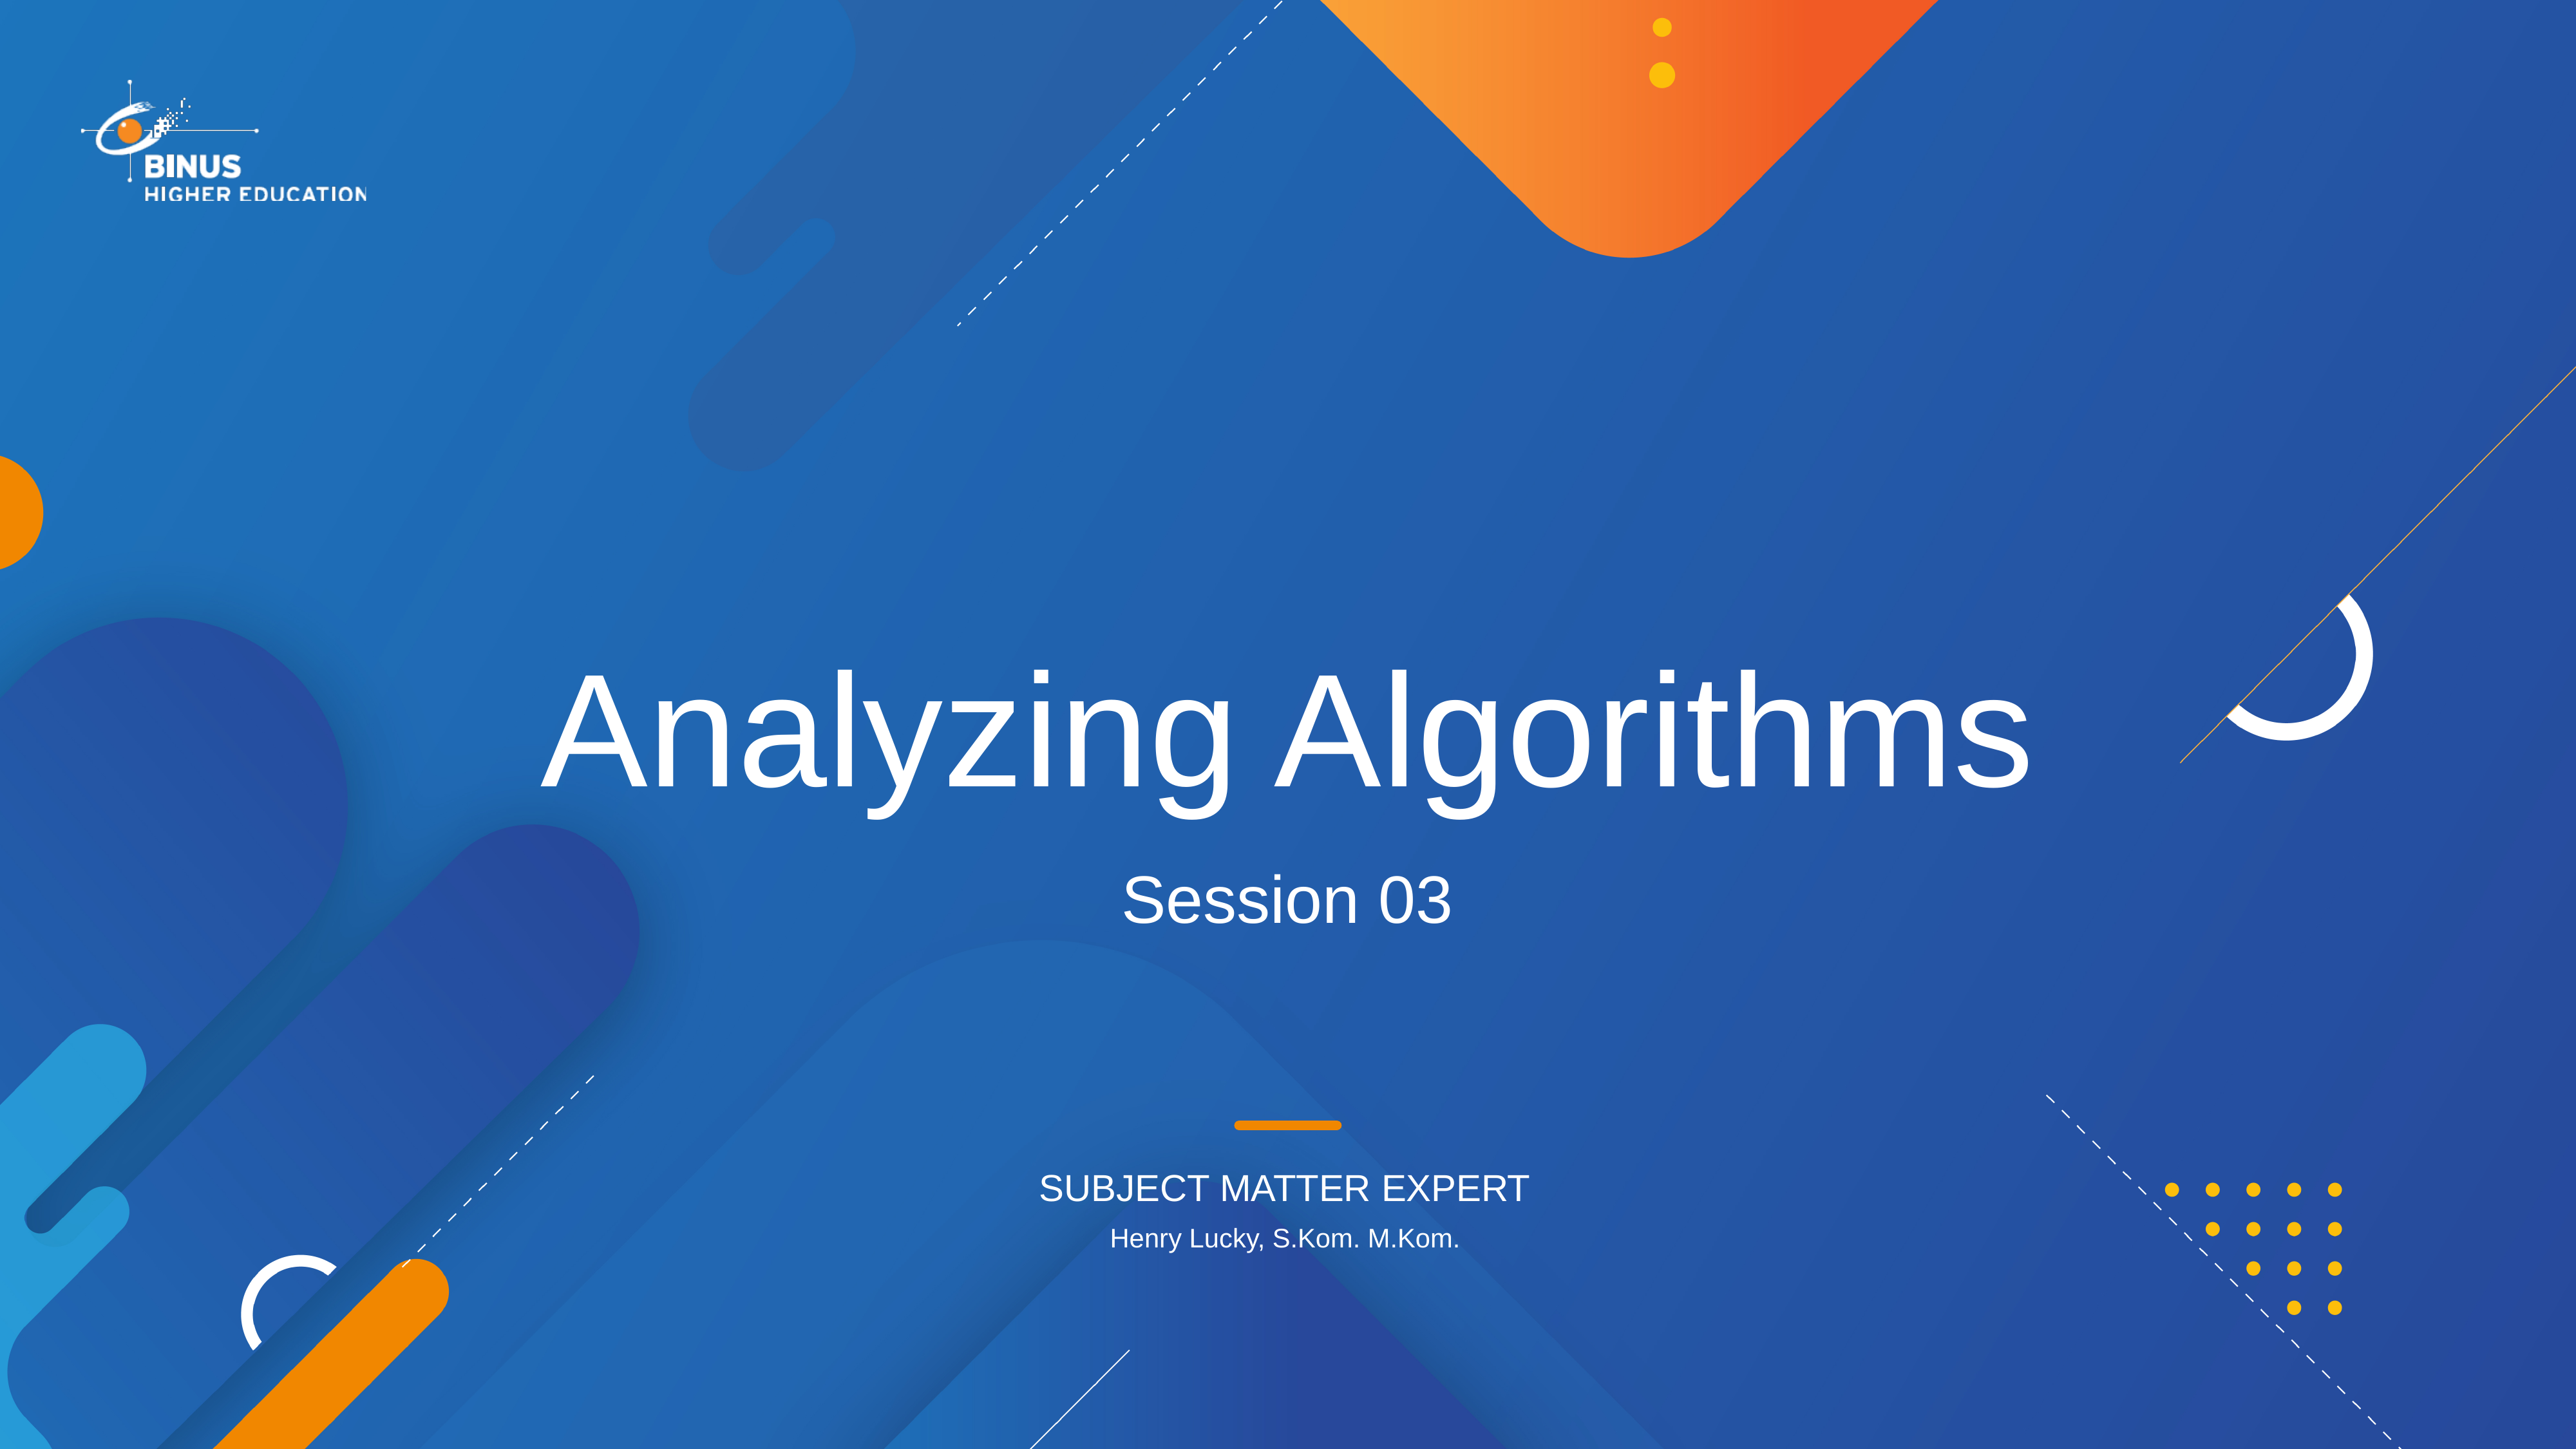

# Analyzing Algorithms
Session 03
Henry Lucky, S.Kom. M.Kom.